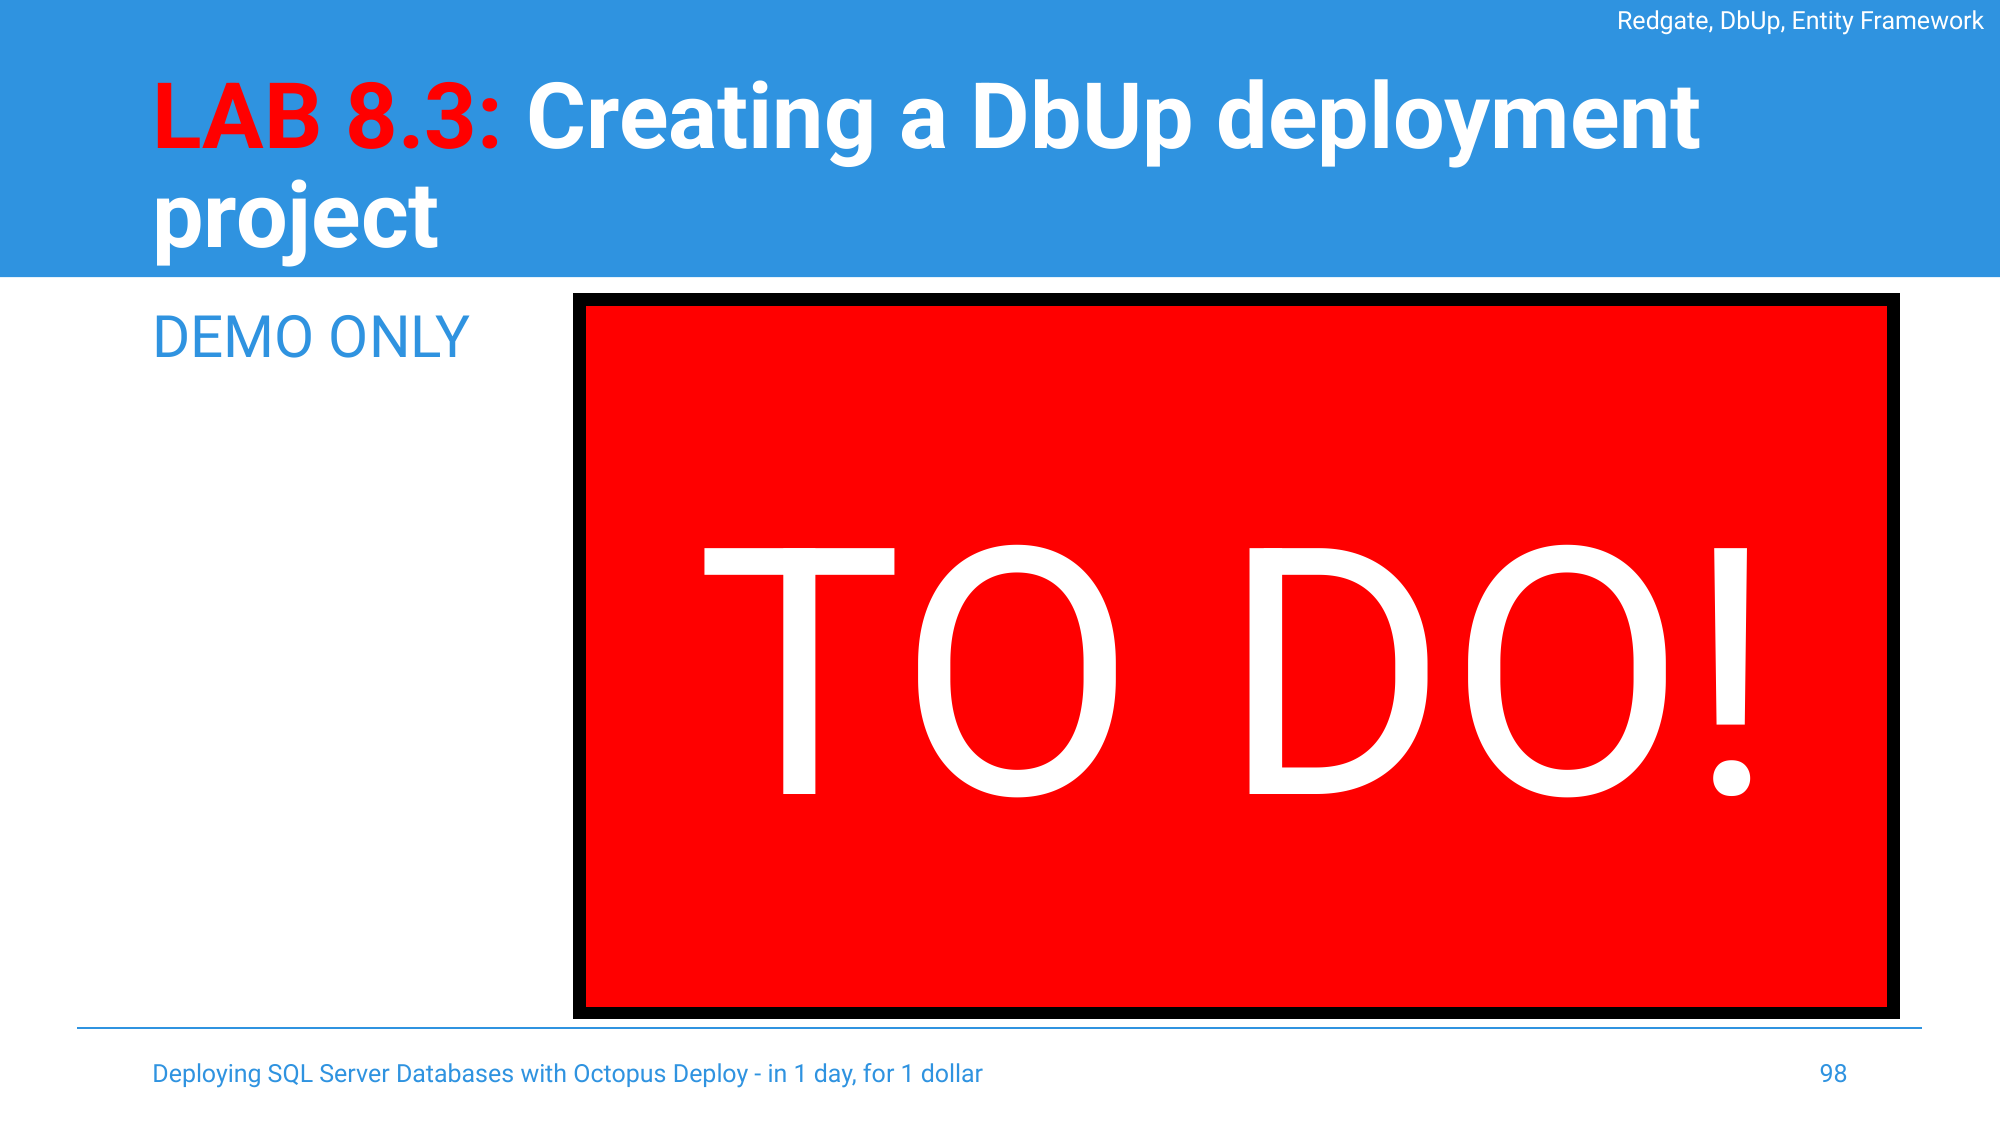

Redgate, DbUp, Entity Framework
# LAB 8.3: Creating a DbUp deployment project
TO DO!
DEMO ONLY

Deploying SQL Server Databases with Octopus Deploy - in 1 day, for 1 dollar
98